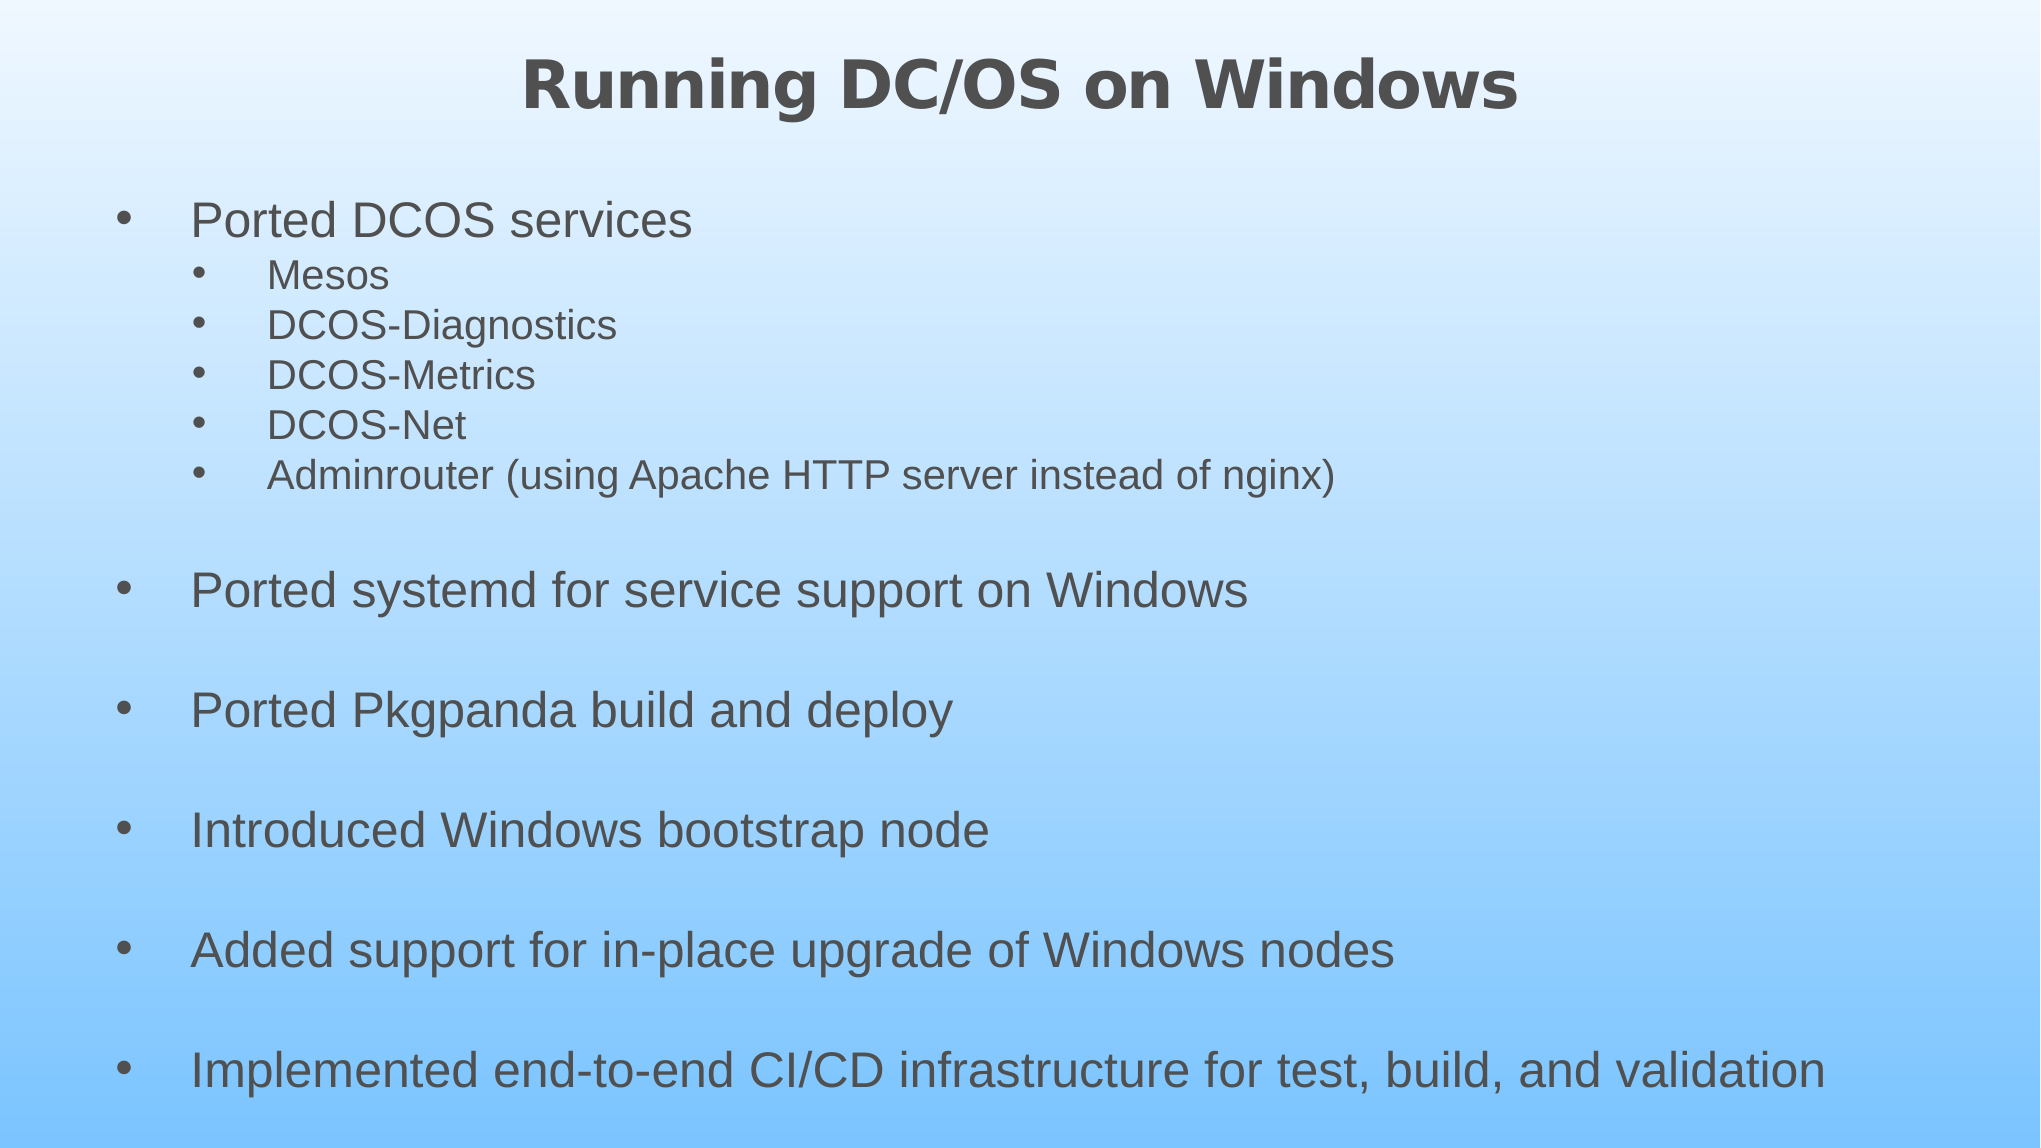

Running DC/OS on Windows
Ported DCOS services
Mesos
DCOS-Diagnostics
DCOS-Metrics
DCOS-Net
Adminrouter (using Apache HTTP server instead of nginx)

Ported systemd for service support on Windows

Ported Pkgpanda build and deploy

Introduced Windows bootstrap node

Added support for in-place upgrade of Windows nodes

Implemented end-to-end CI/CD infrastructure for test, build, and validation